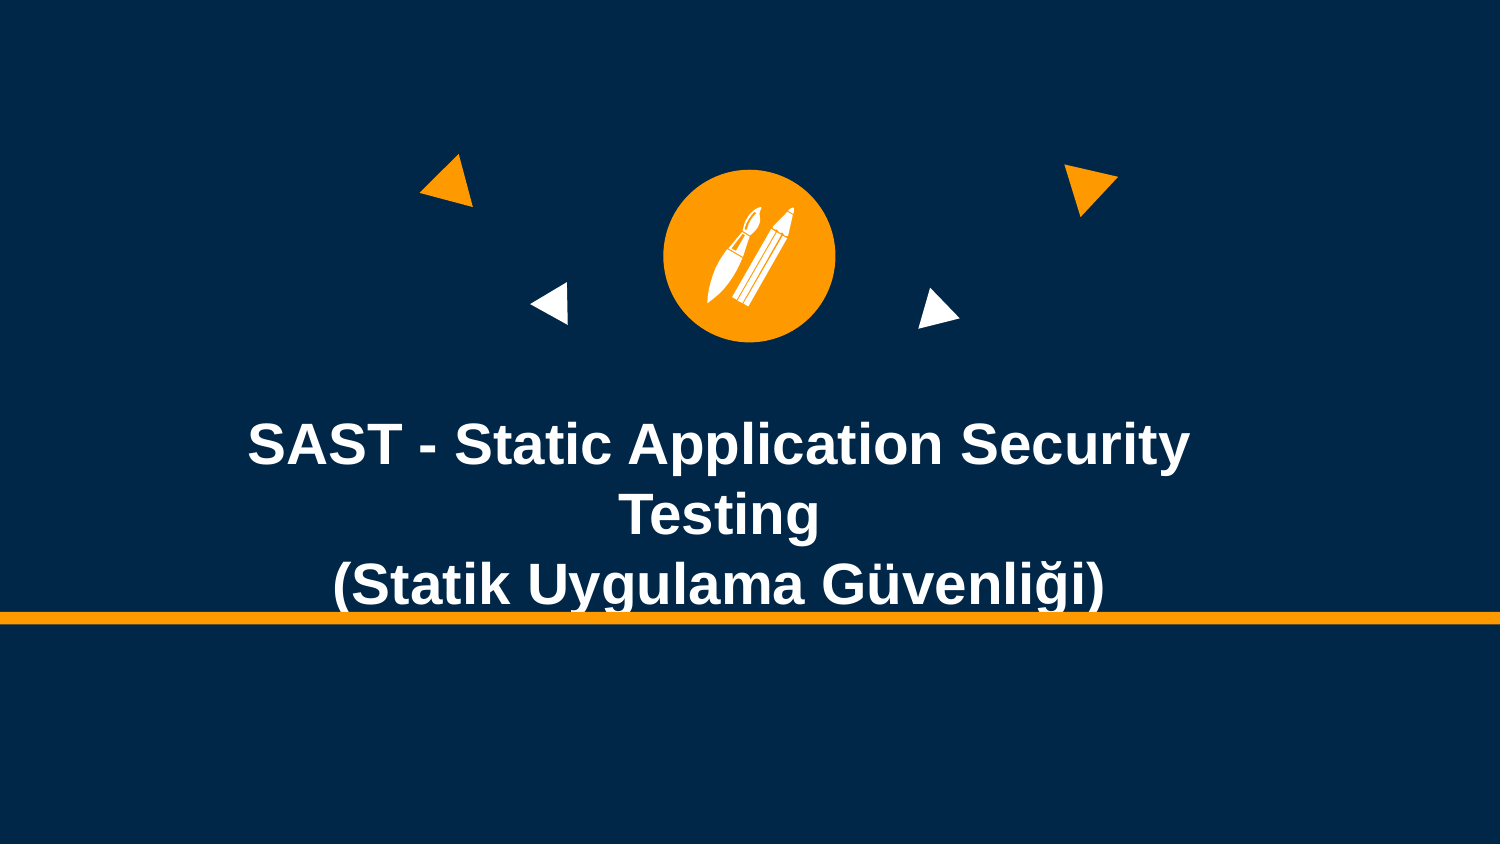

SAST - Static Application Security Testing
(Statik Uygulama Güvenliği)